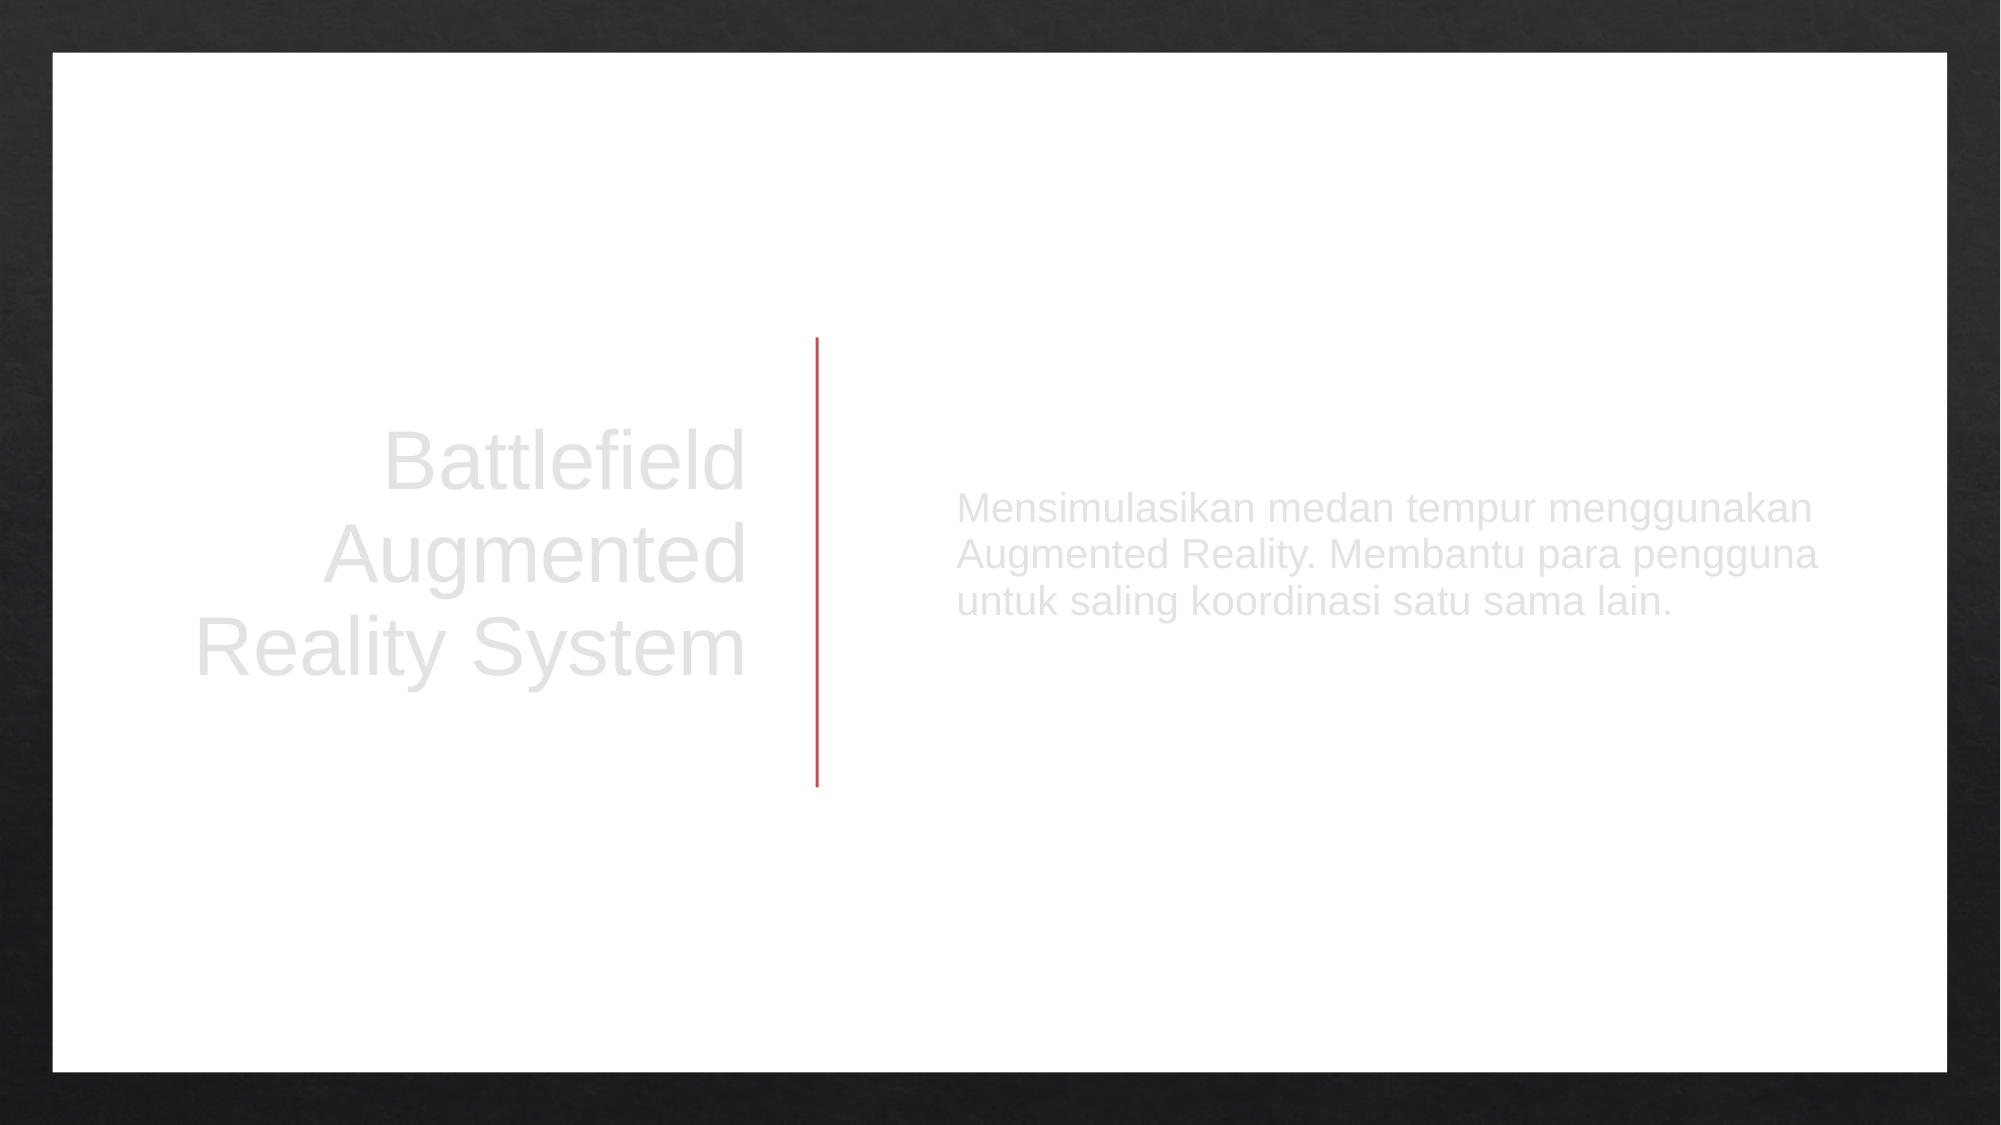

Battlefield Augmented Reality System
Mensimulasikan medan tempur menggunakan Augmented Reality. Membantu para pengguna untuk saling koordinasi satu sama lain.